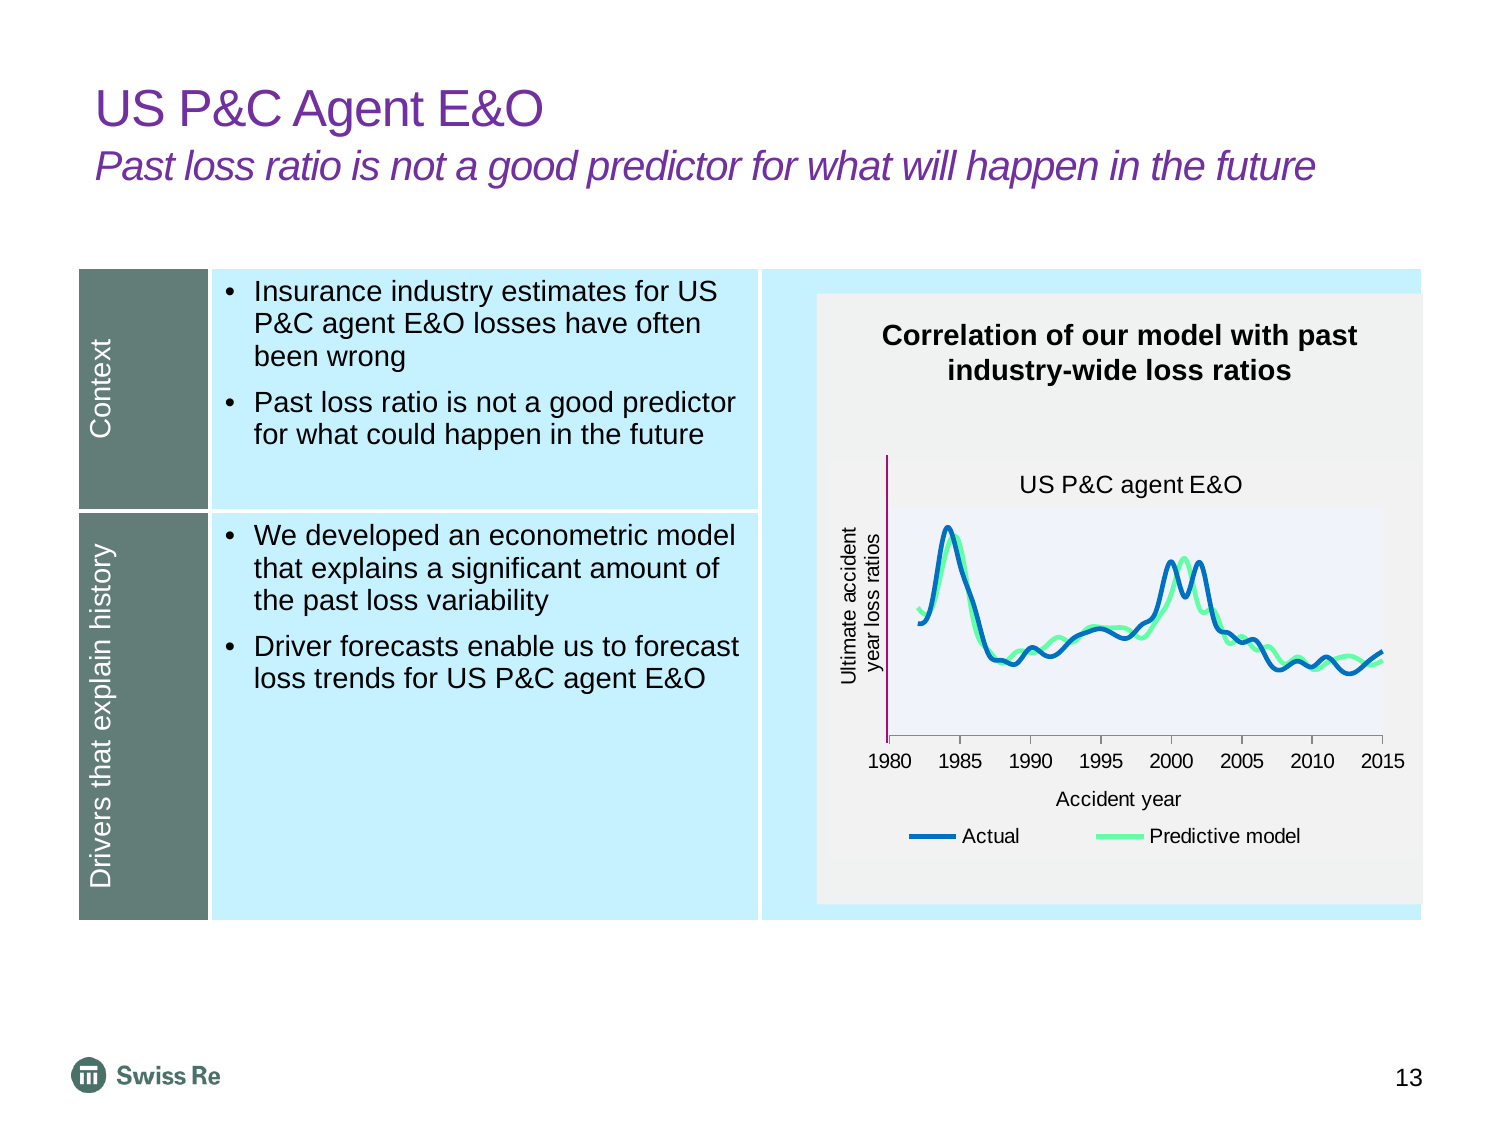

# US P&C Agent E&O Past loss ratio is not a good predictor for what will happen in the future
| Context | Insurance industry estimates for US P&C agent E&O losses have often been wrong Past loss ratio is not a good predictor for what could happen in the future |  |
| --- | --- | --- |
| Drivers that explain history | We developed an econometric model that explains a significant amount of the past loss variability Driver forecasts enable us to forecast loss trends for US P&C agent E&O |  |

Correlation of our model with past industry-wide loss ratios

### Chart: US P&C agent E&O

| Category | Actual | Predictive model |
|---|---|---|
13